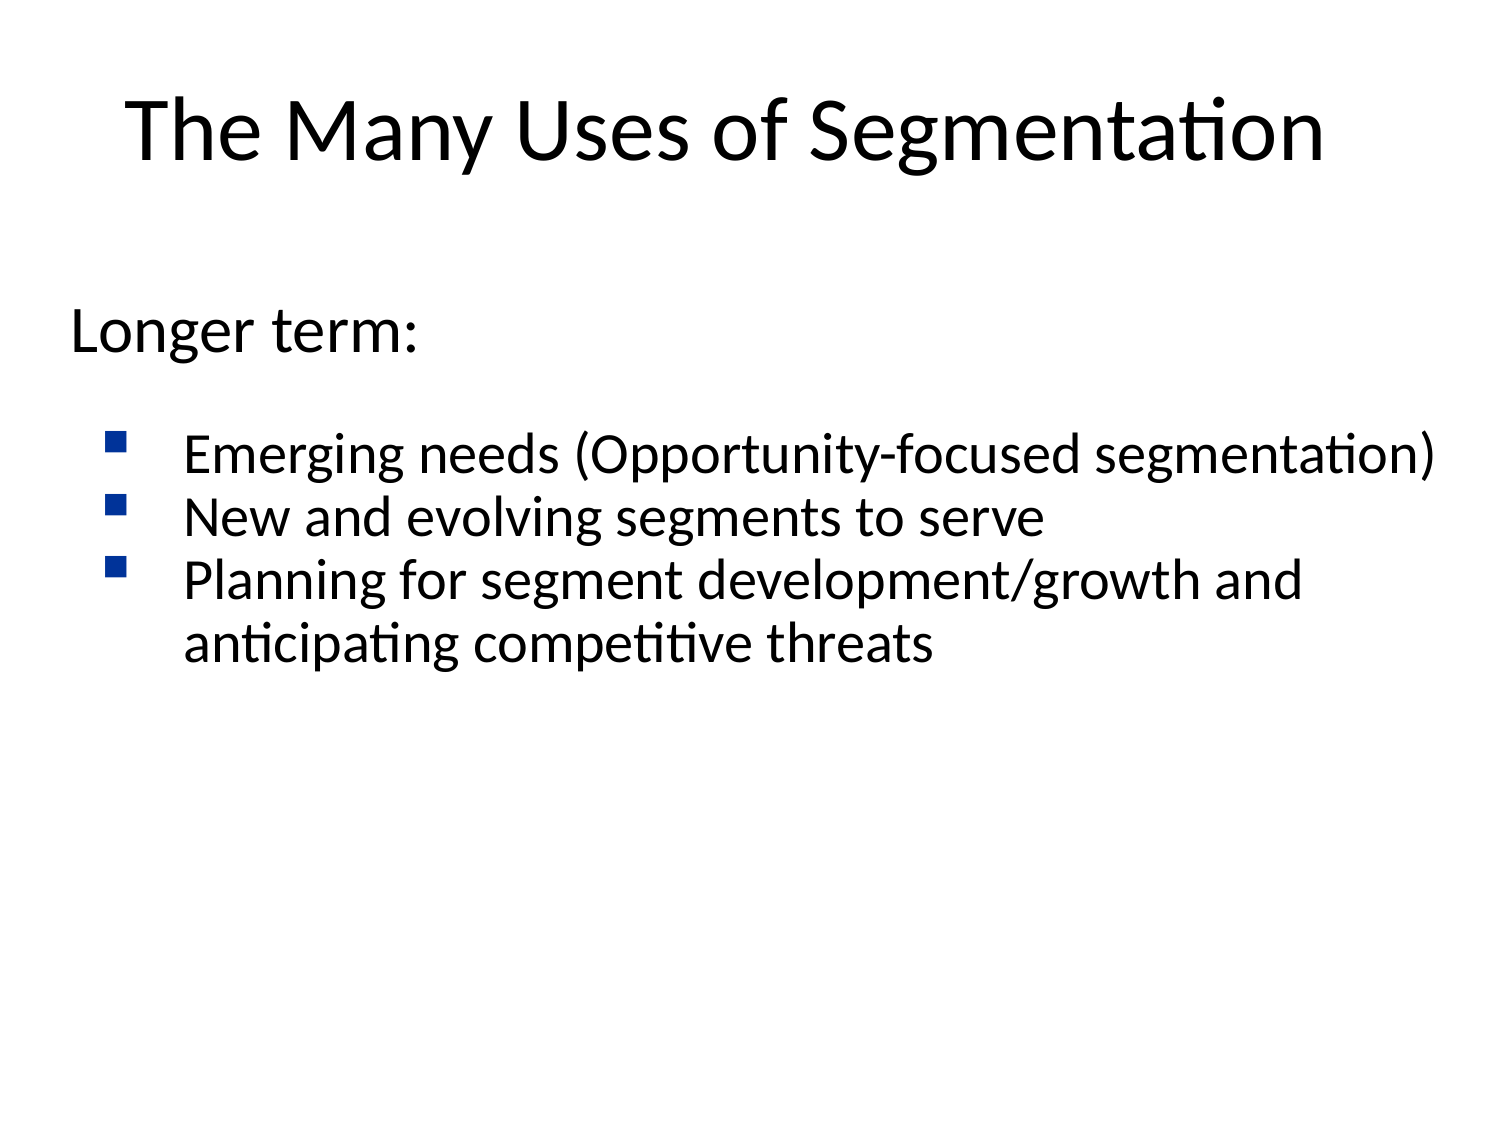

The Many Uses of Segmentation
Longer term:

Emerging needs (Opportunity-focused segmentation)
New and evolving segments to serve
Planning for segment development/growth and anticipating competitive threats